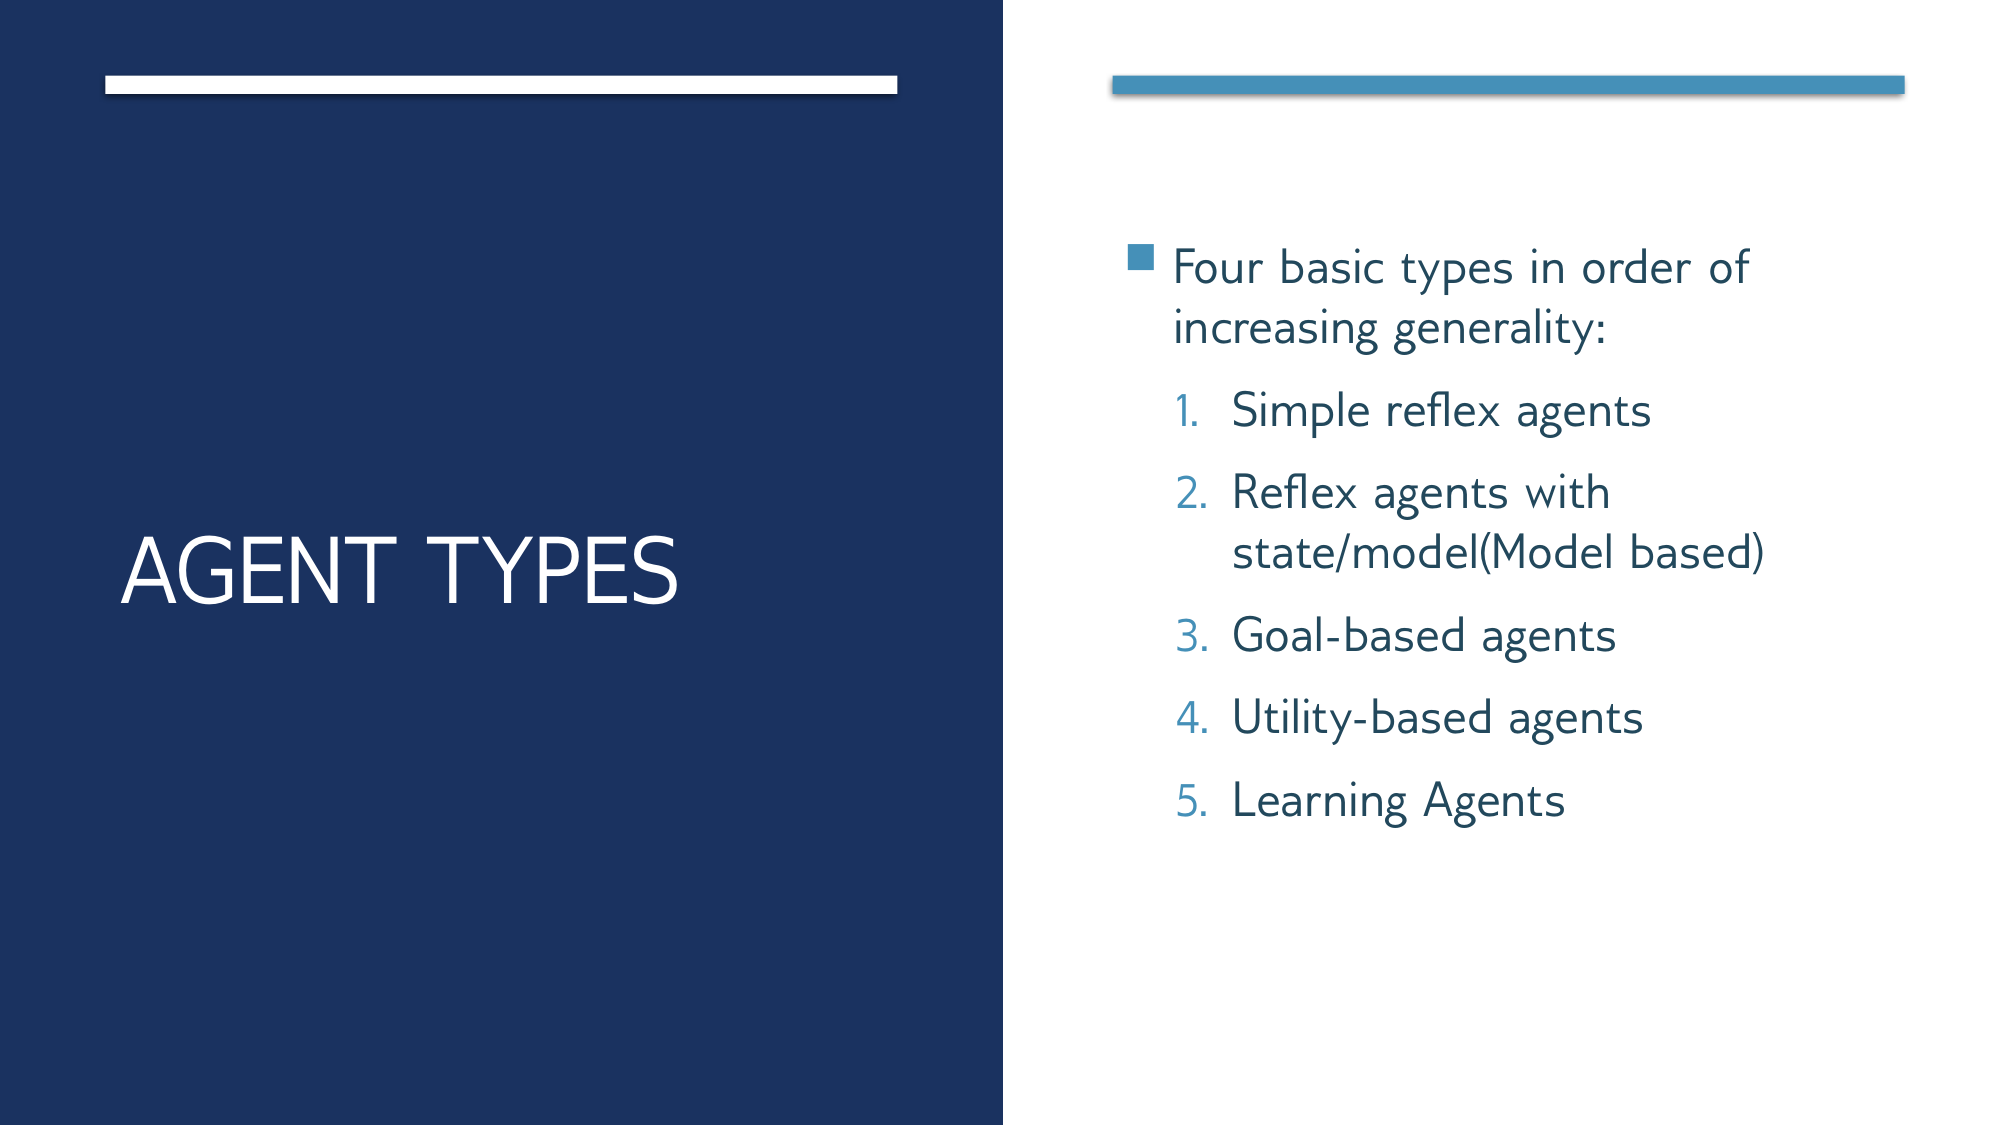

# Agent types
Four basic types in order of increasing generality:
Simple reflex agents
Reflex agents with state/model(Model based)
Goal-based agents
Utility-based agents
Learning Agents